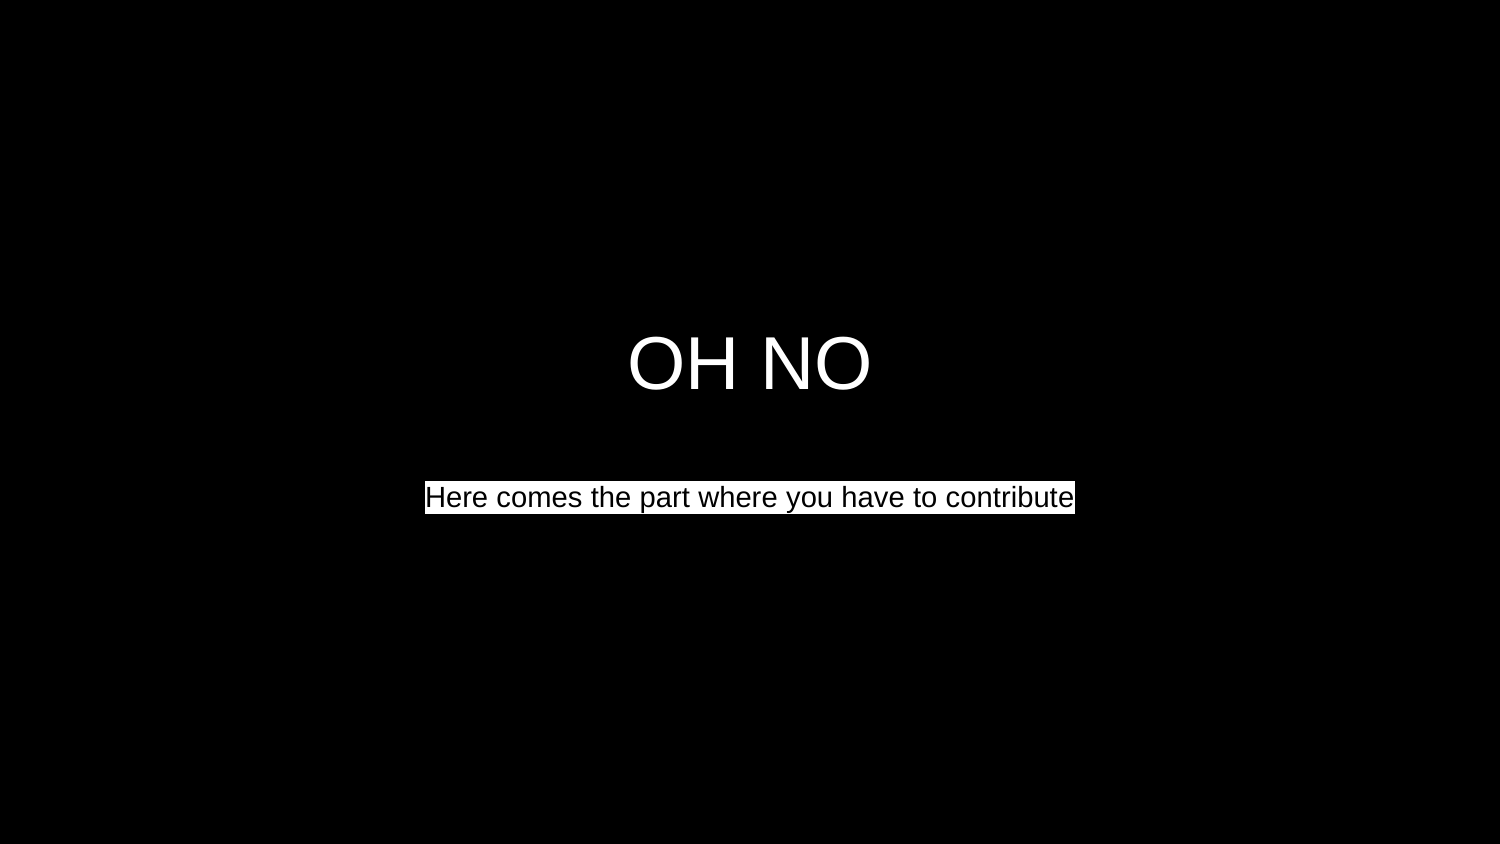

# OH NO
Here comes the part where you have to contribute